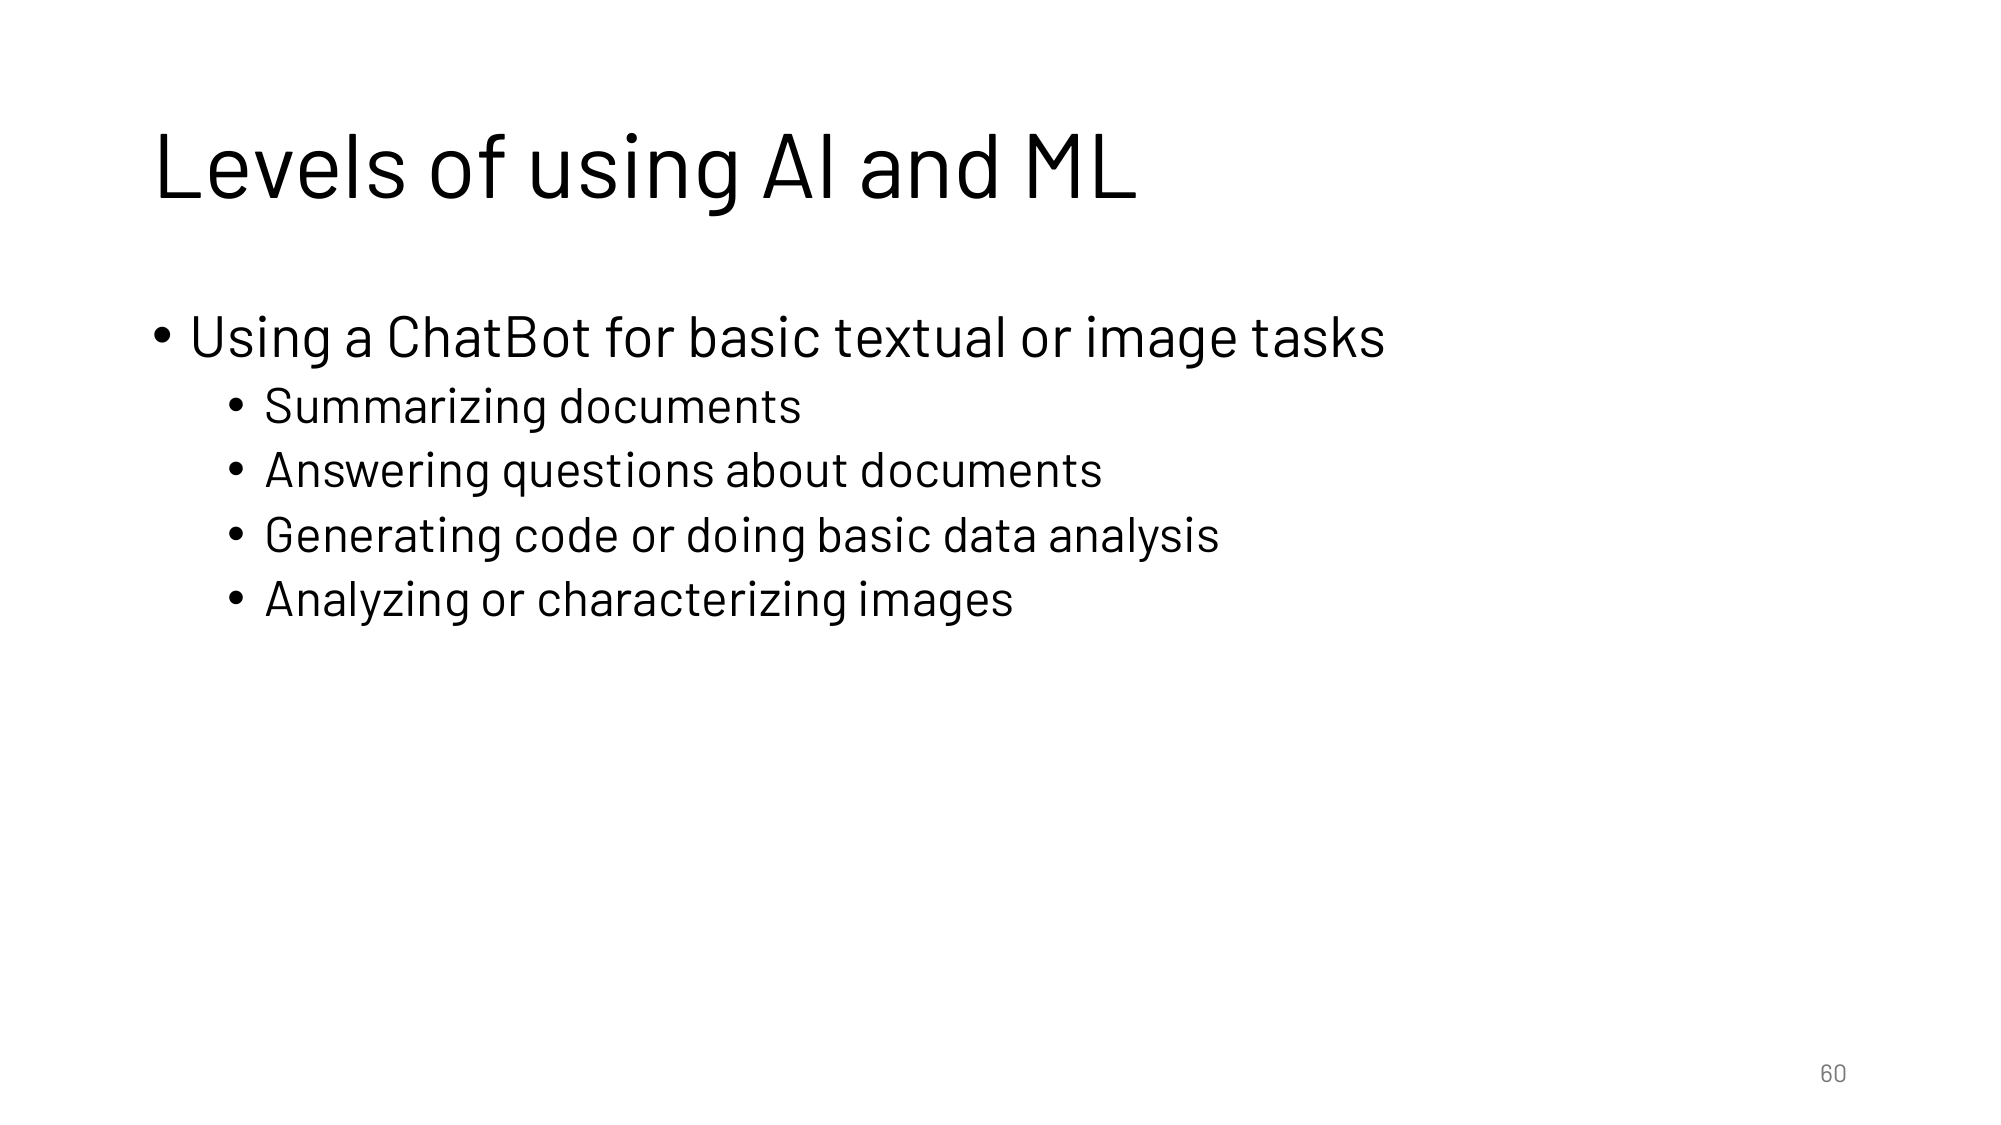

# Levels of using AI and ML
Using a ChatBot for basic textual or image tasks
Summarizing documents
Answering questions about documents
Generating code or doing basic data analysis
Analyzing or characterizing images

60